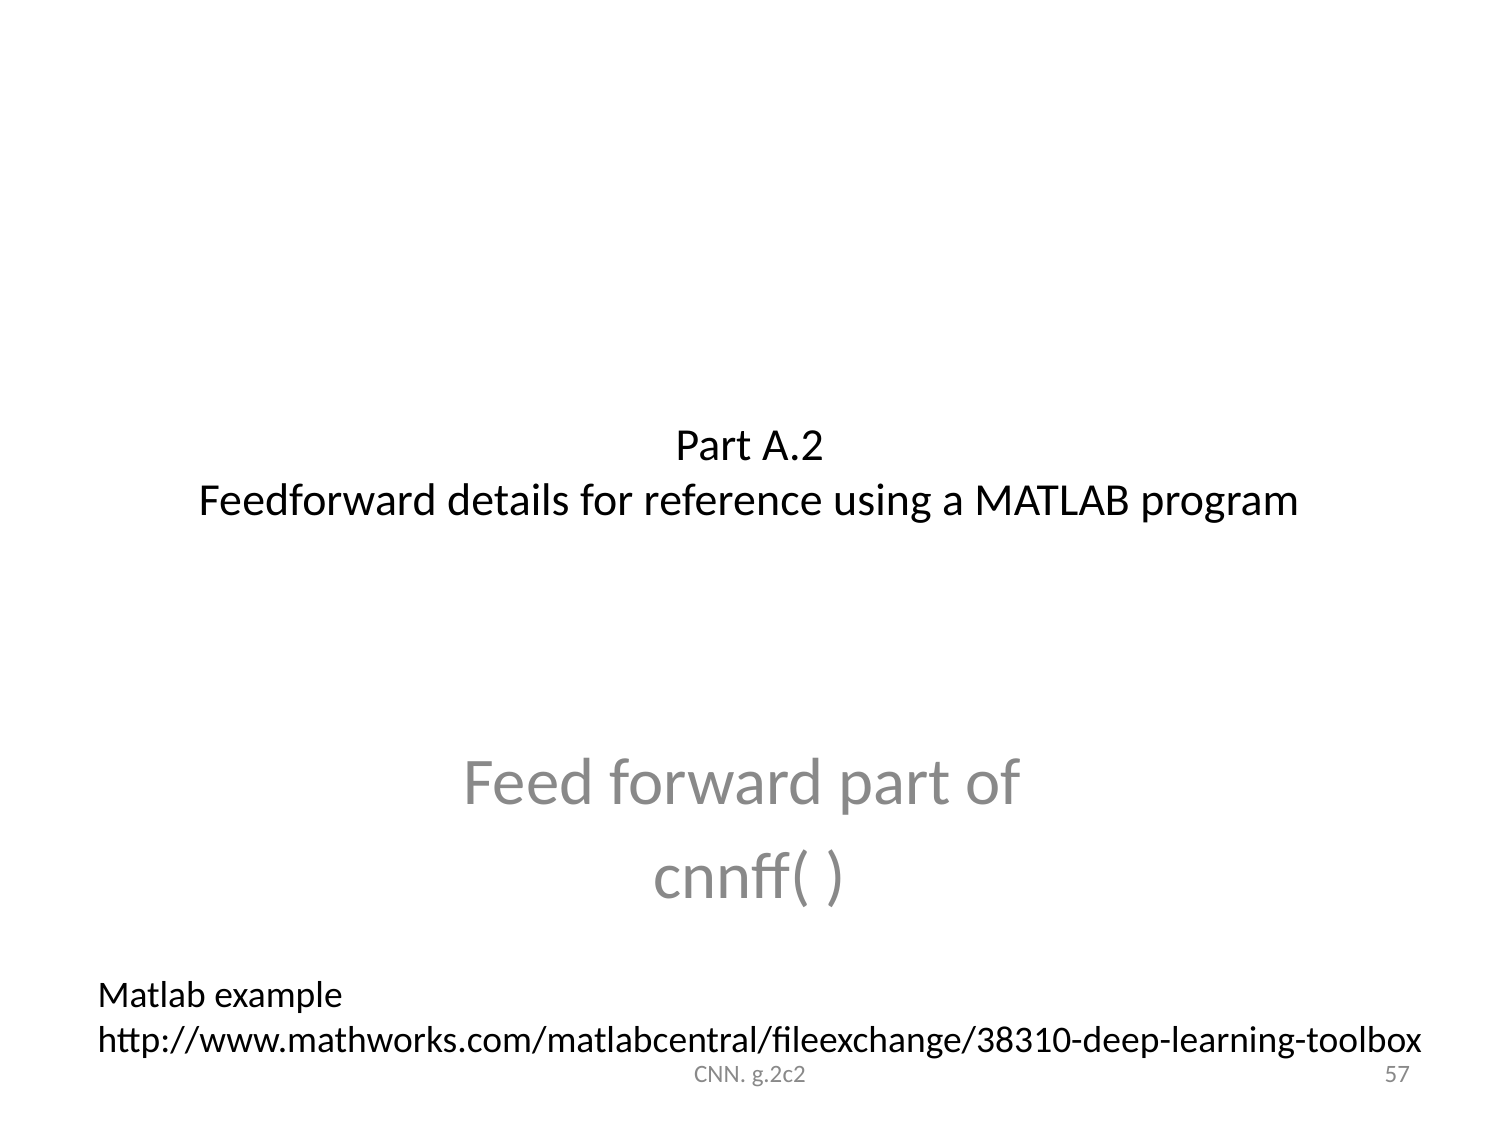

# Part A.2 Feedforward details for reference using a MATLAB program

Feed forward part of
cnnff( )

Matlab example
http://www.mathworks.com/matlabcentral/fileexchange/38310-deep-learning-toolbox
CNN. g.2c2
57